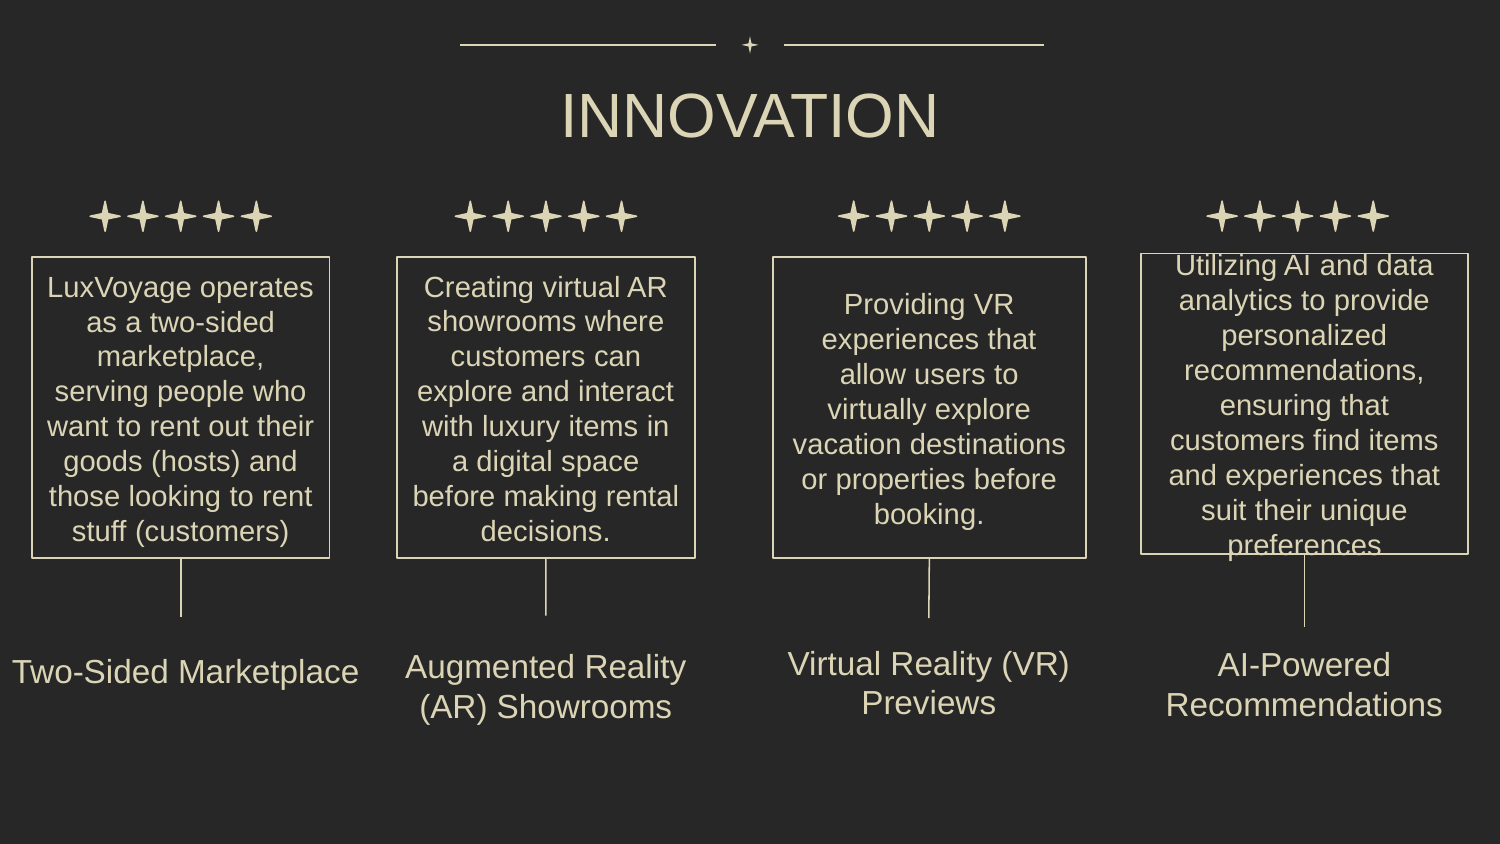

INNOVATION

Utilizing AI and data analytics to provide personalized recommendations, ensuring that customers find items and experiences that suit their unique preferences
LuxVoyage operates as a two-sided marketplace, serving people who want to rent out their goods (hosts) and those looking to rent stuff (customers)
Creating virtual AR showrooms where customers can explore and interact with luxury items in a digital space before making rental decisions.
Providing VR experiences that allow users to virtually explore vacation destinations or properties before booking.
AI-Powered Recommendations
Two-Sided Marketplace
Virtual Reality (VR) Previews
# Augmented Reality (AR) Showrooms